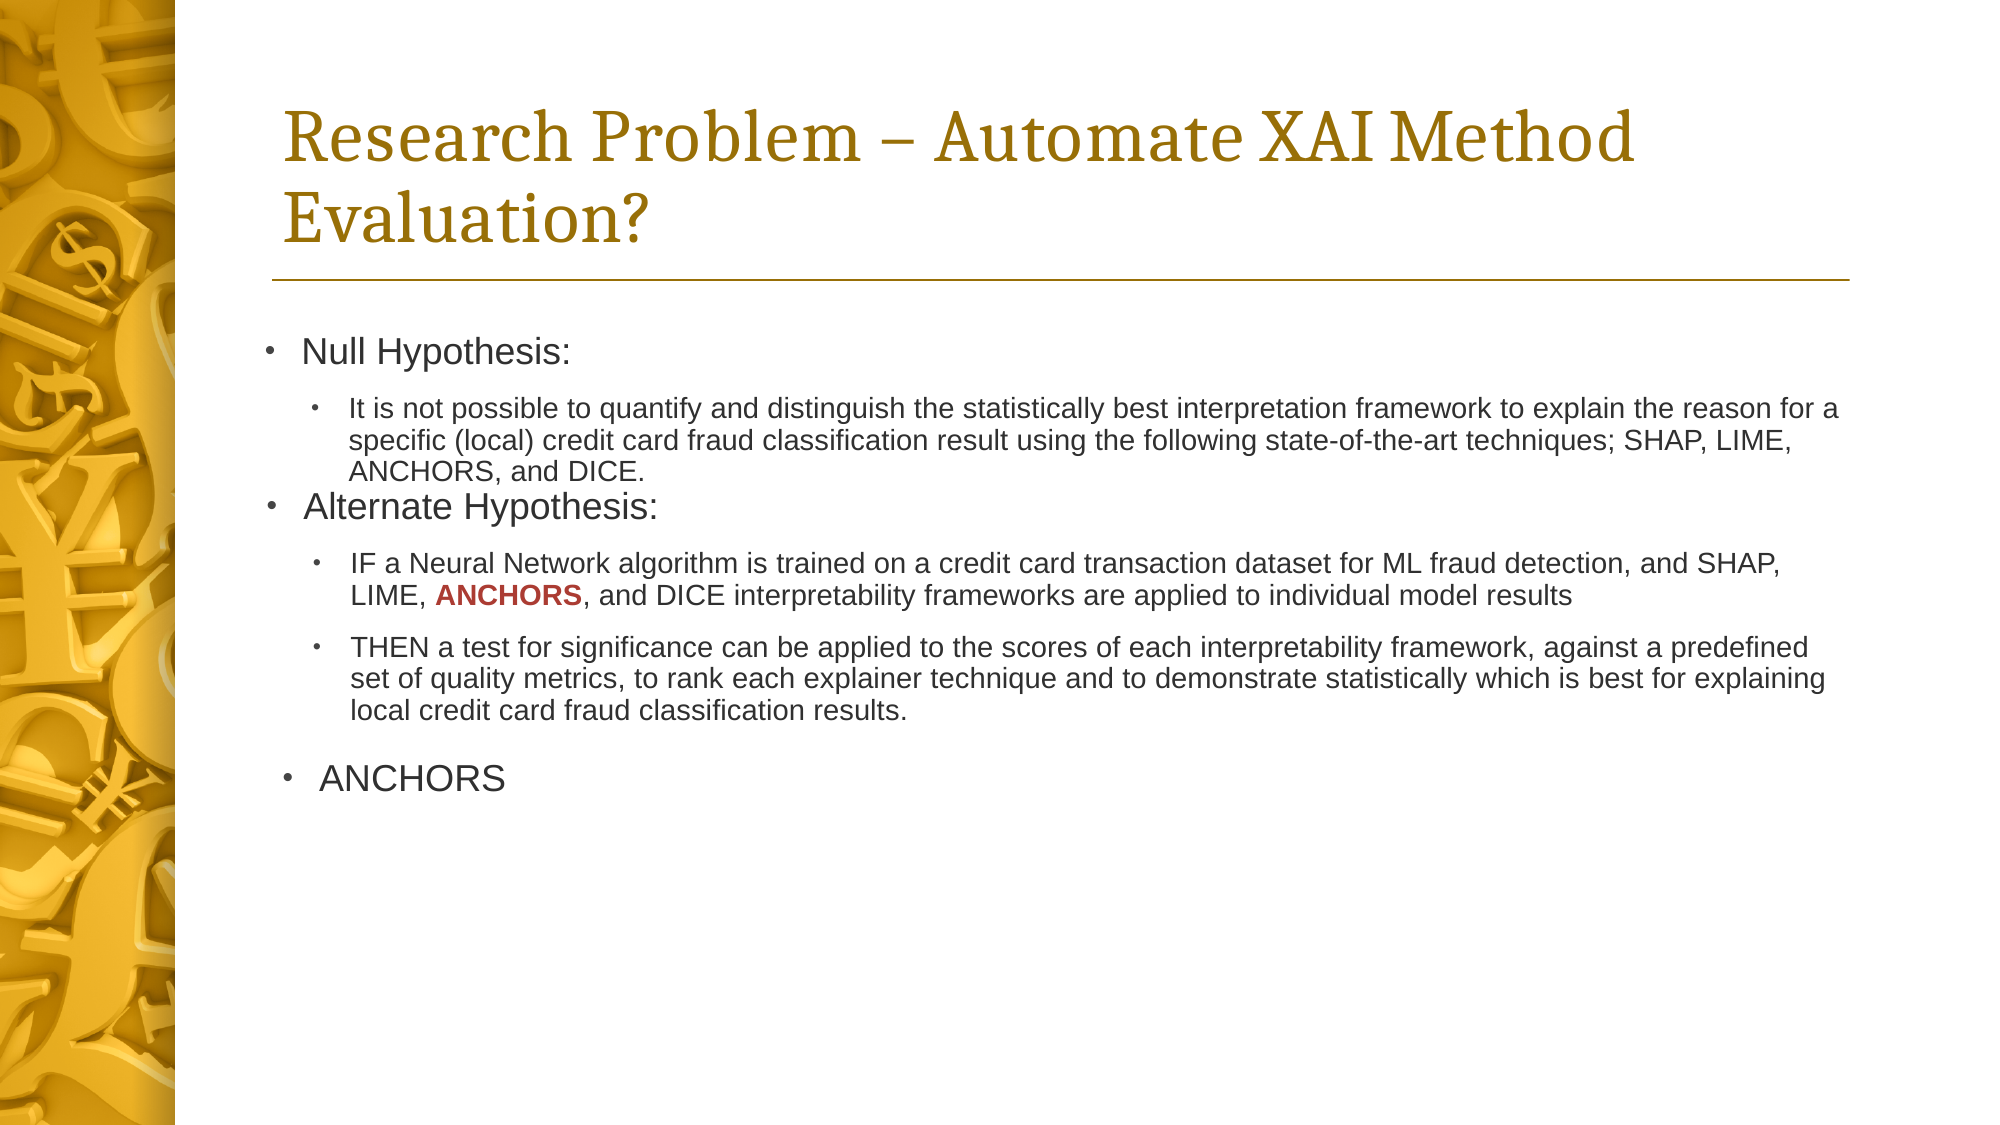

# Research Problem – Automate XAI Method Evaluation?
Null Hypothesis:
It is not possible to quantify and distinguish the statistically best interpretation framework to explain the reason for a specific (local) credit card fraud classification result using the following state-of-the-art techniques; SHAP, LIME, ANCHORS, and DICE.
Alternate Hypothesis:
IF a Neural Network algorithm is trained on a credit card transaction dataset for ML fraud detection, and SHAP, LIME, ANCHORS, and DICE interpretability frameworks are applied to individual model results
THEN a test for significance can be applied to the scores of each interpretability framework, against a predefined set of quality metrics, to rank each explainer technique and to demonstrate statistically which is best for explaining local credit card fraud classification results.
ANCHORS